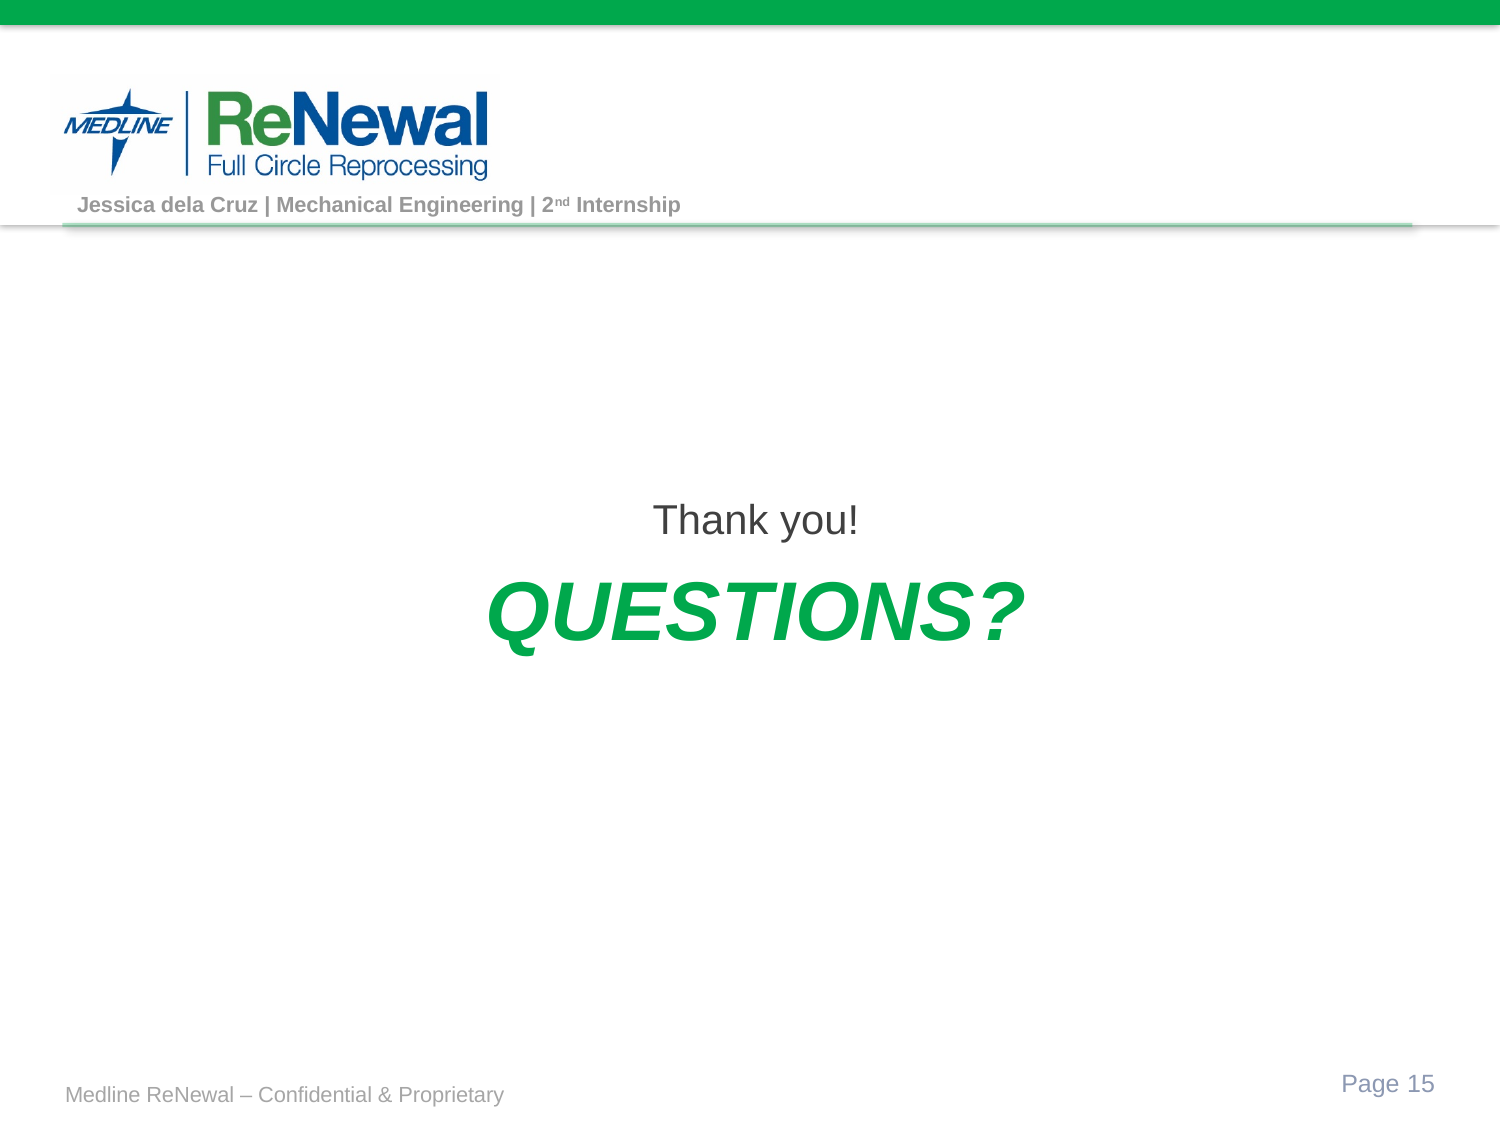

Jessica dela Cruz | Mechanical Engineering | 2nd Internship
Thank you!
# QUESTIONS?
Page 15